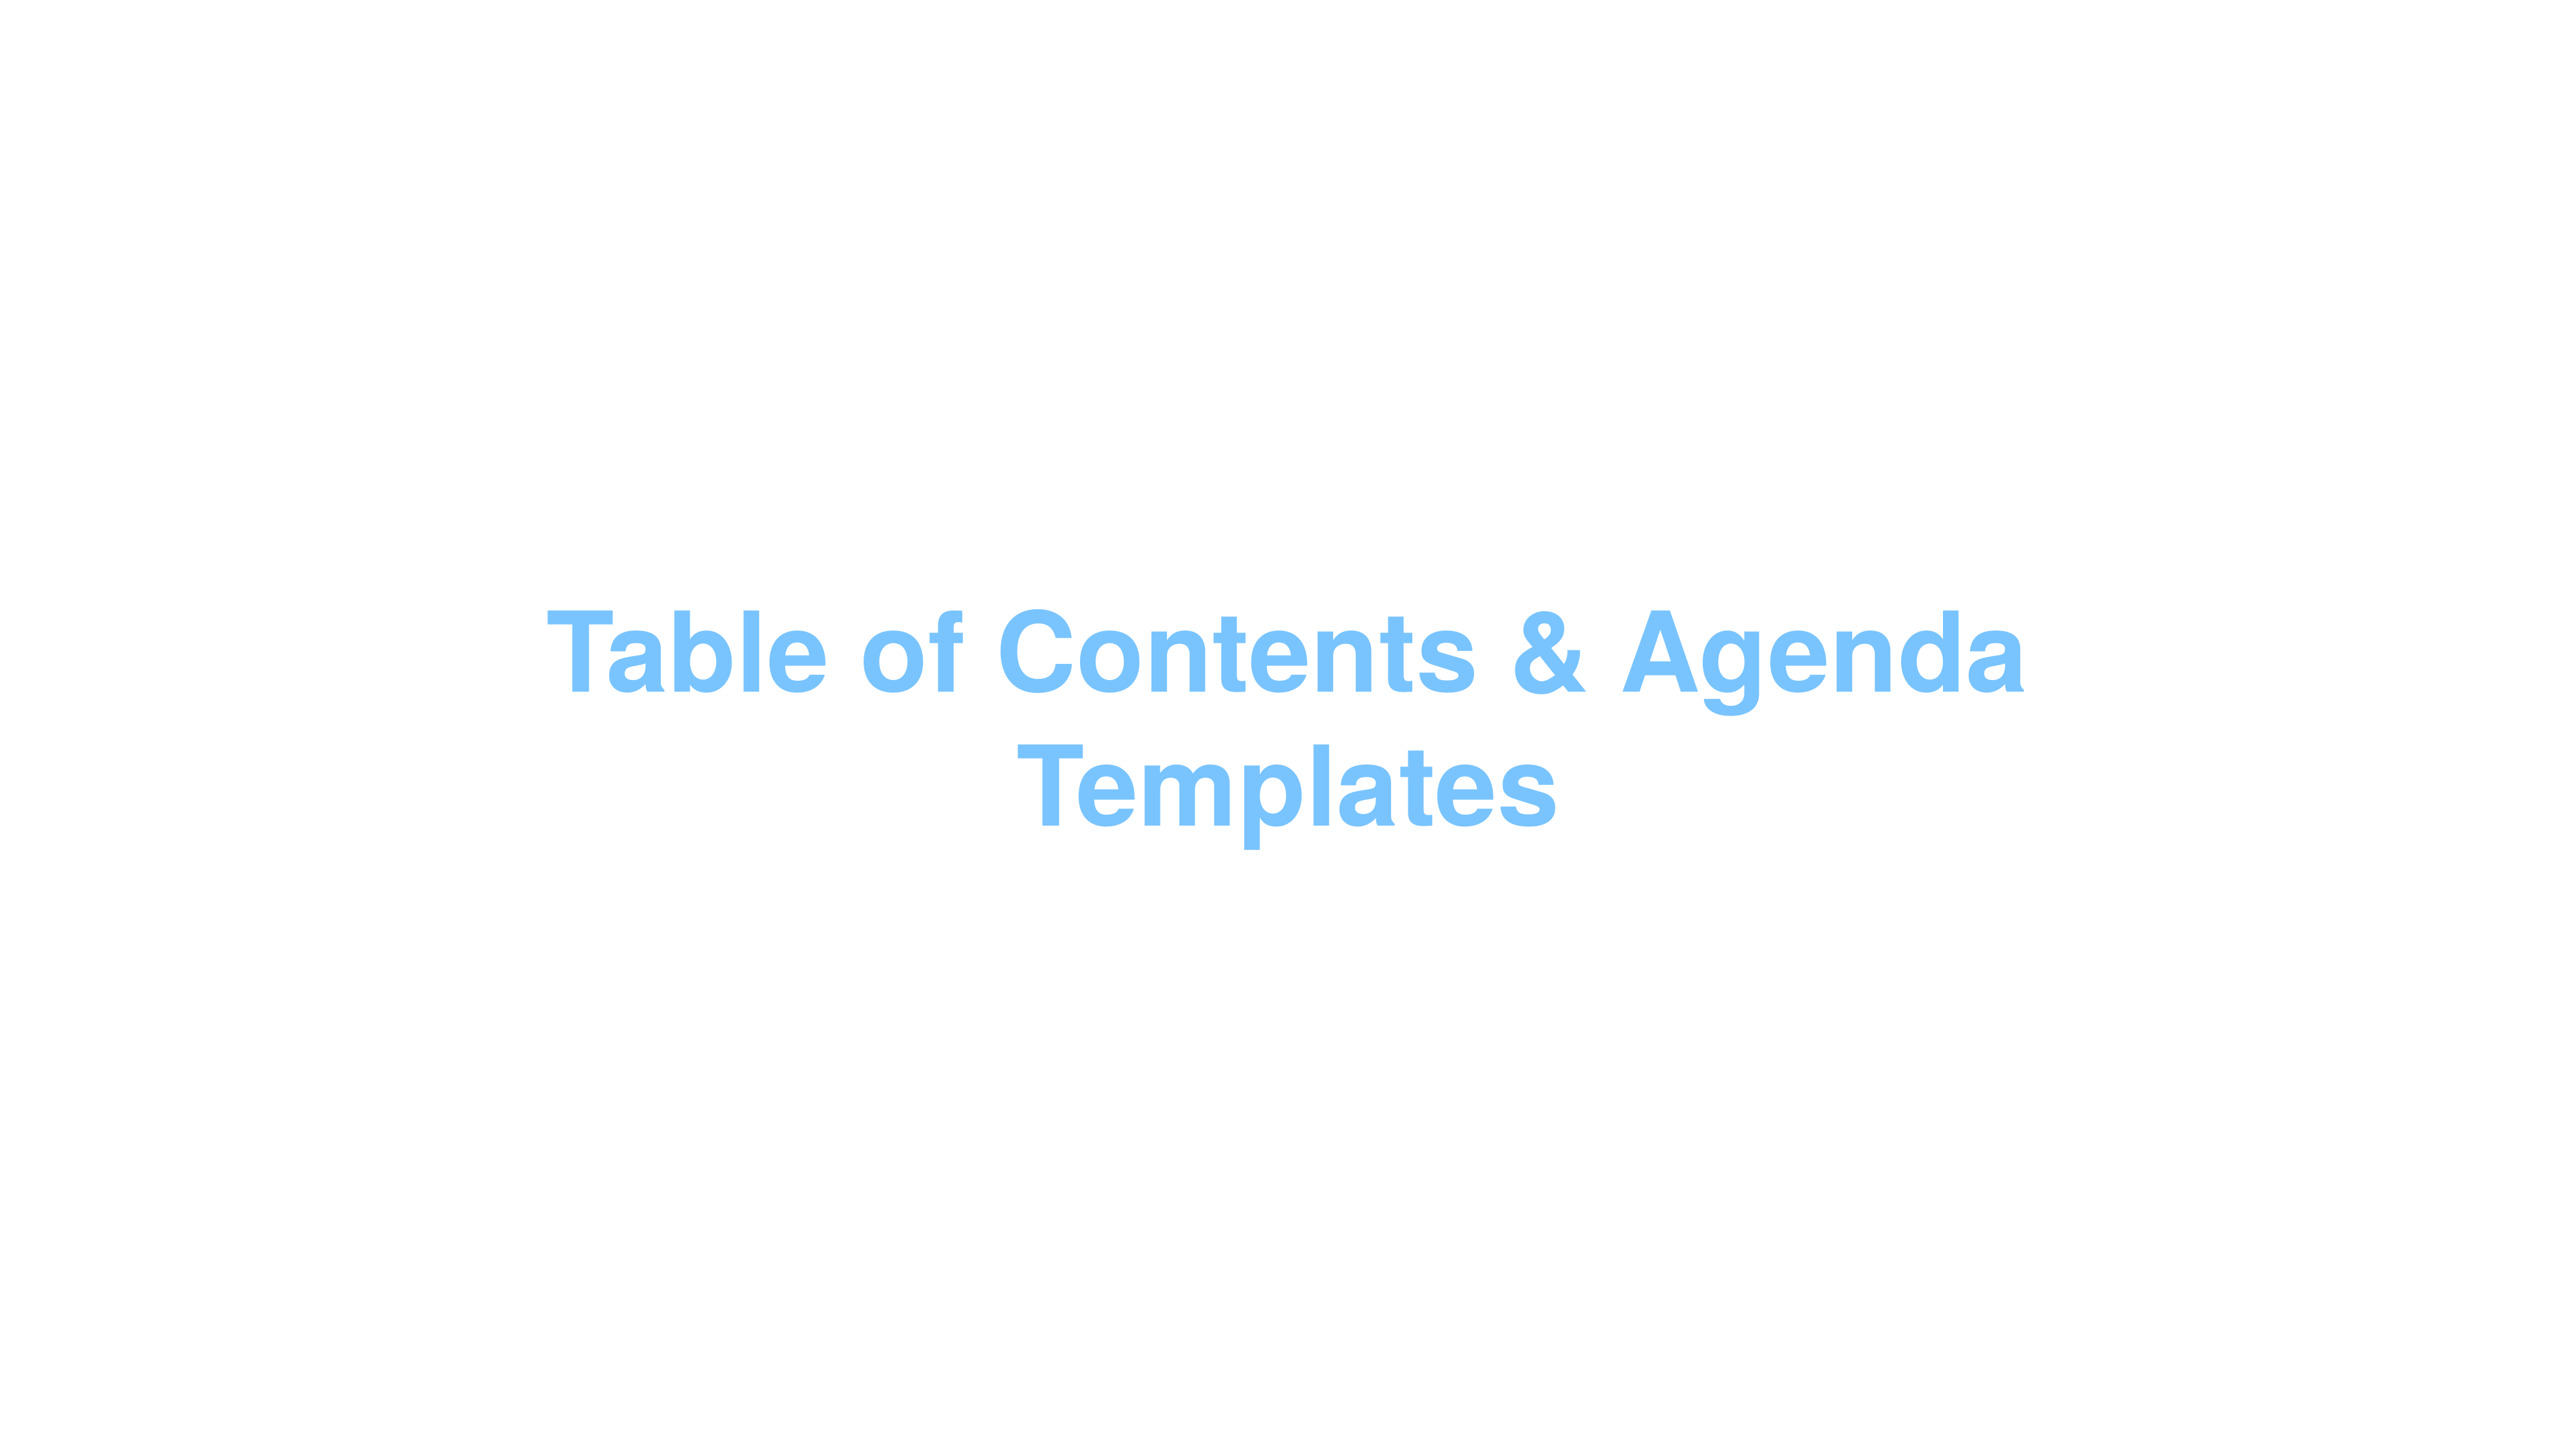

# Table of Contents & Agenda Templates